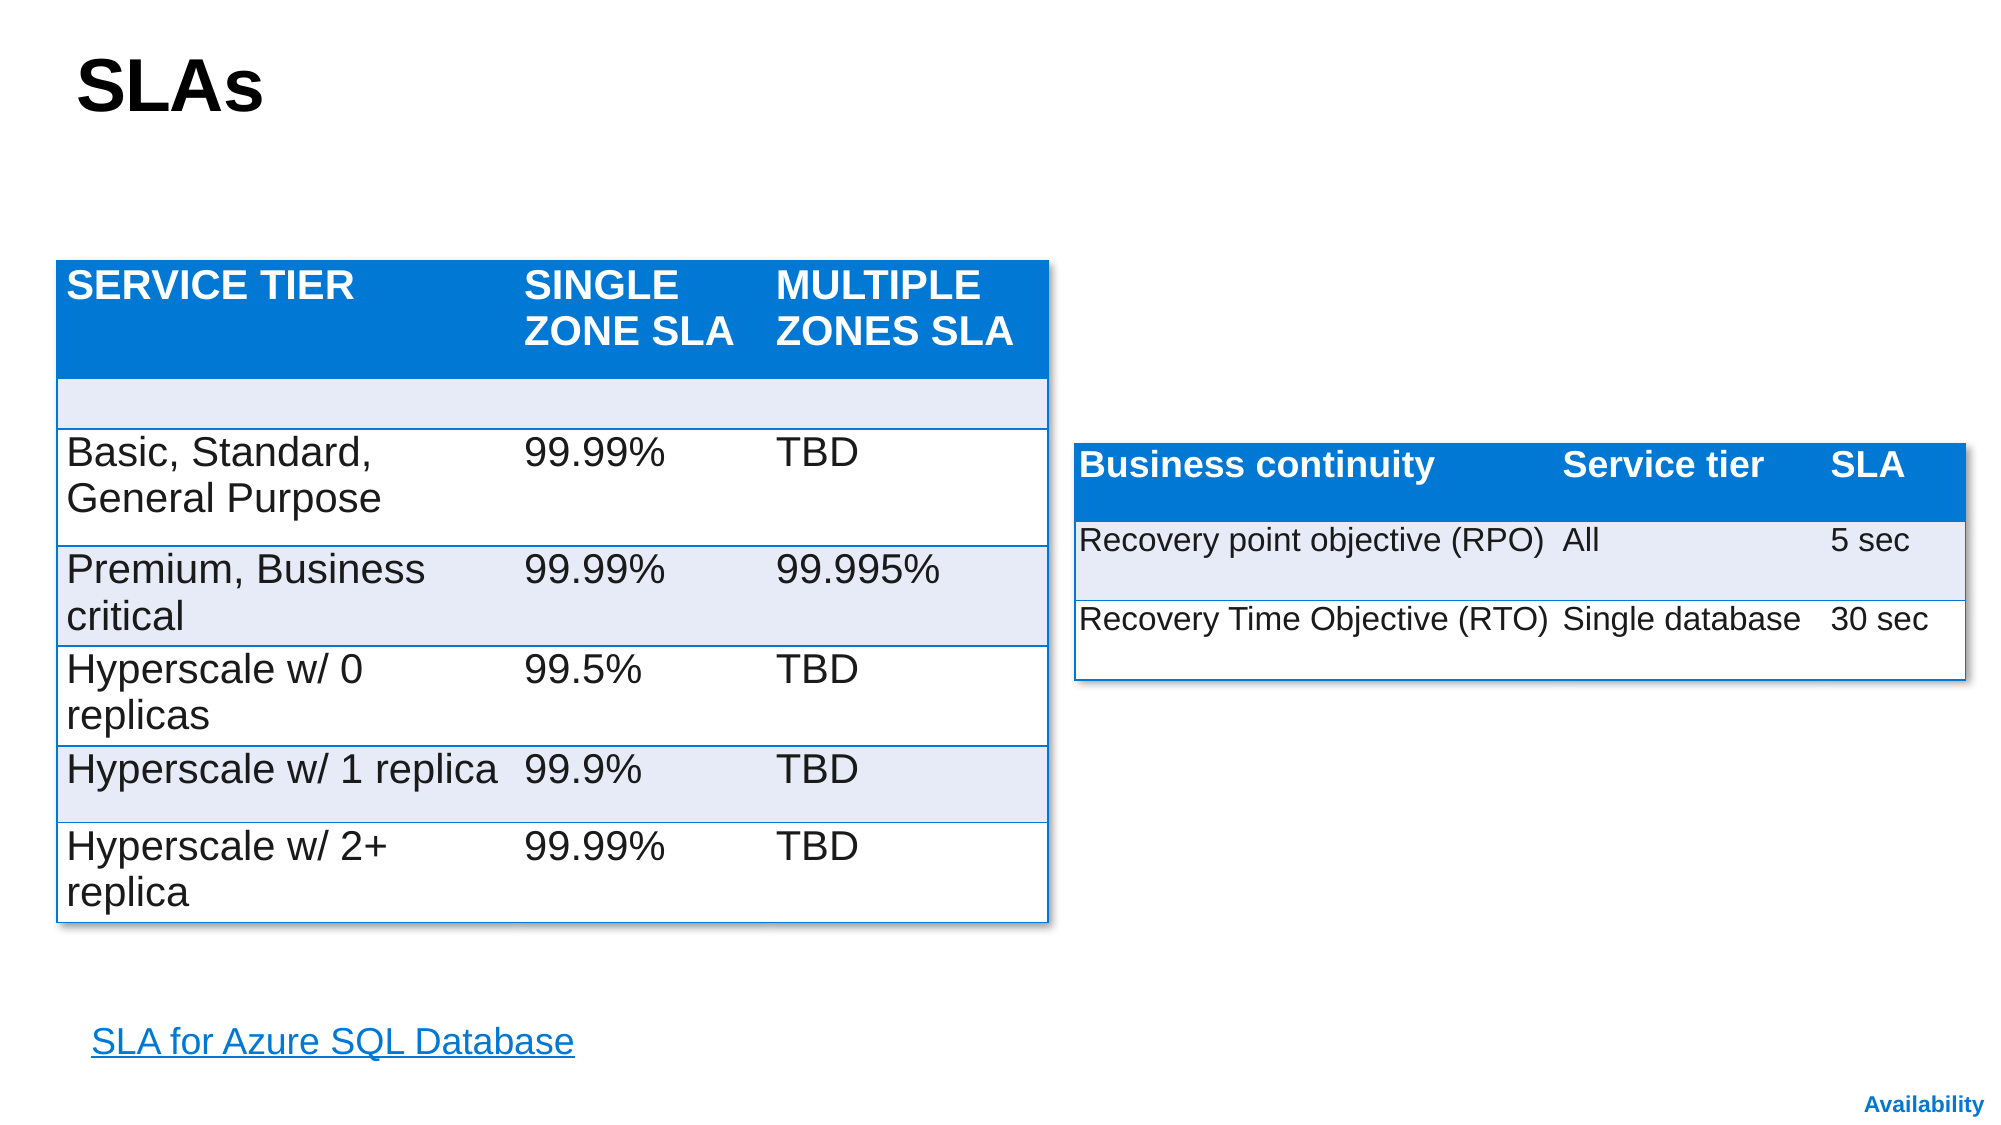

SLAs
| service tier | Single zone SLA | Multiple zones SLA |
| --- | --- | --- |
|  |  |  |
| Basic, Standard, General Purpose | 99.99% | TBD |
| Premium, Business critical | 99.99% | 99.995% |
| Hyperscale w/ 0 replicas | 99.5% | TBD |
| Hyperscale w/ 1 replica | 99.9% | TBD |
| Hyperscale w/ 2+ replica | 99.99% | TBD |
| Business continuity | Service tier | SLA |
| --- | --- | --- |
| Recovery point objective (RPO) | All | 5 sec |
| Recovery Time Objective (RTO) | Single database | 30 sec |
SLA for Azure SQL Database
Availability